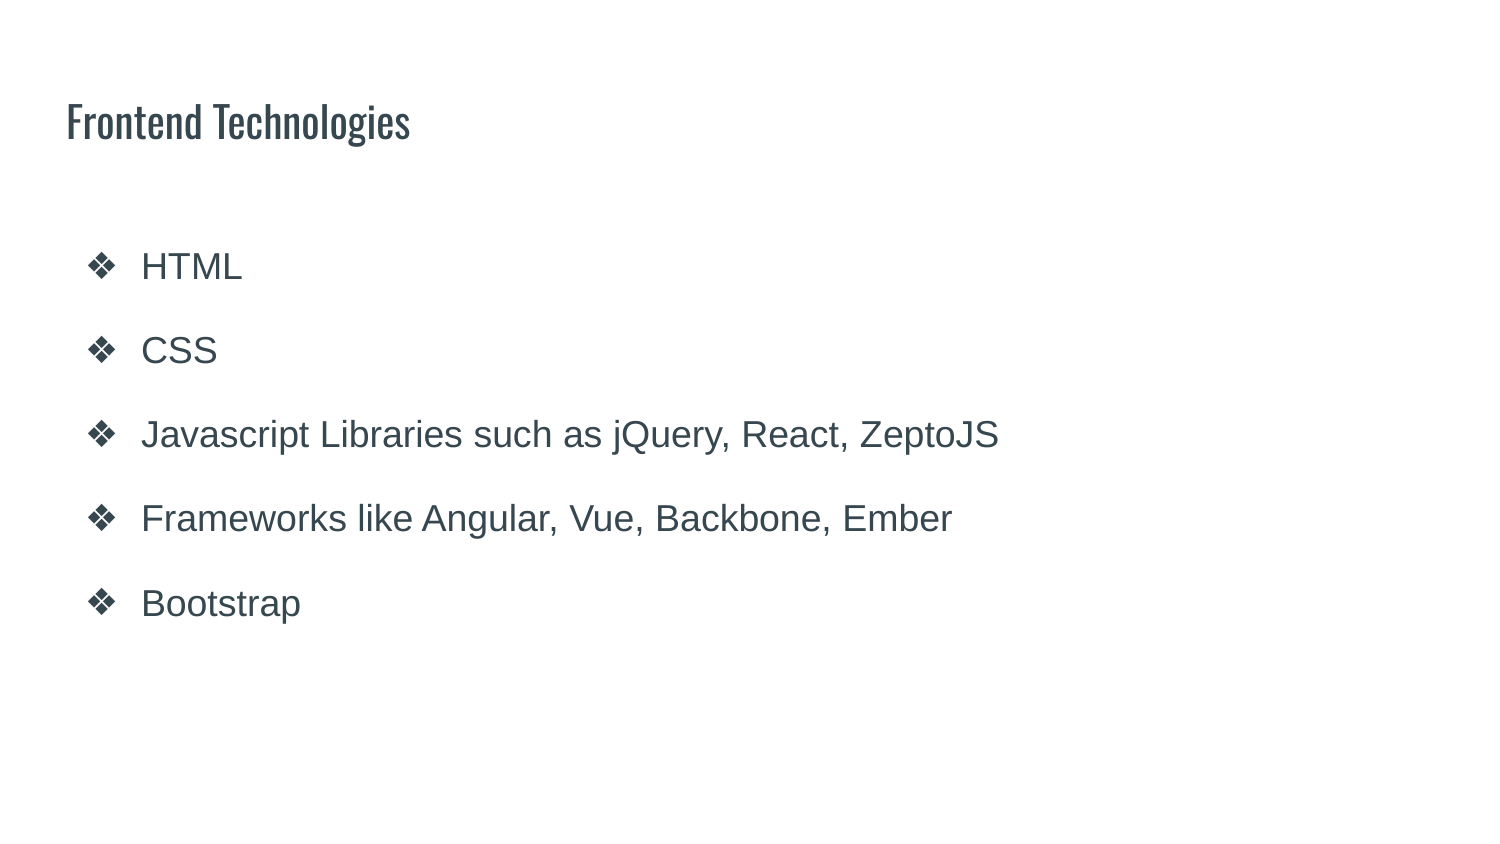

# Frontend Technologies
HTML
CSS
Javascript Libraries such as jQuery, React, ZeptoJS
Frameworks like Angular, Vue, Backbone, Ember
Bootstrap